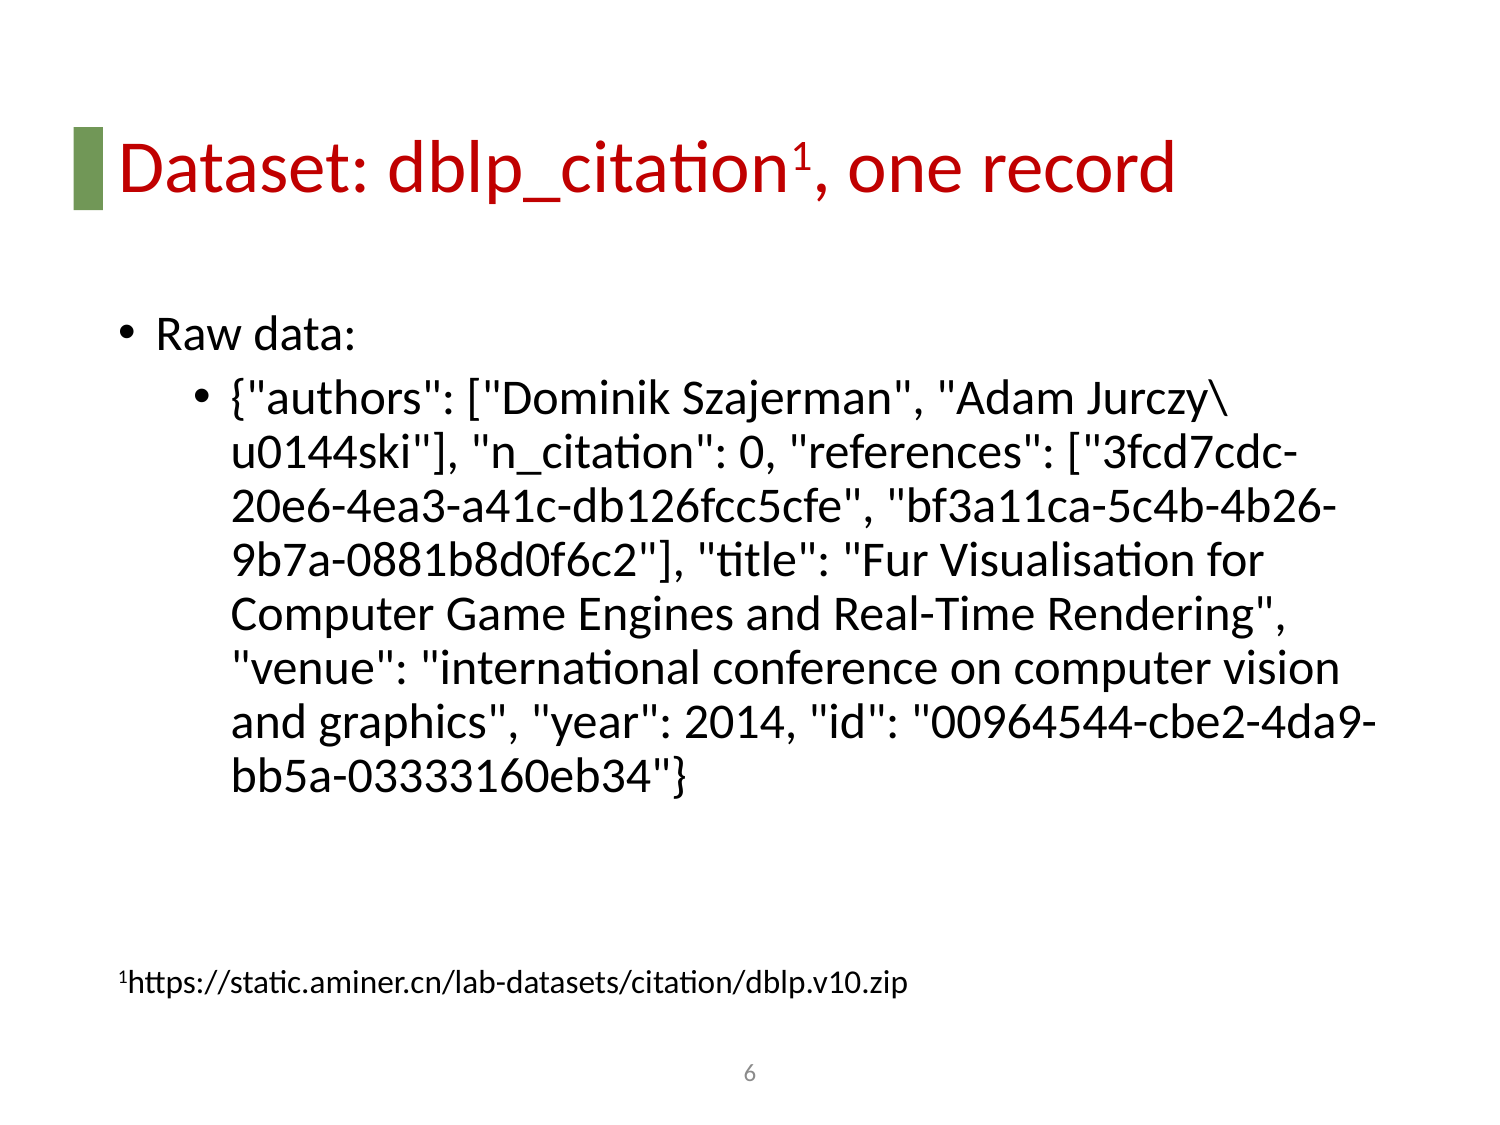

# Dataset: dblp_citation1, one record

Raw data:
{"authors": ["Dominik Szajerman", "Adam Jurczy\u0144ski"], "n_citation": 0, "references": ["3fcd7cdc-20e6-4ea3-a41c-db126fcc5cfe", "bf3a11ca-5c4b-4b26-9b7a-0881b8d0f6c2"], "title": "Fur Visualisation for Computer Game Engines and Real-Time Rendering", "venue": "international conference on computer vision and graphics", "year": 2014, "id": "00964544-cbe2-4da9-bb5a-03333160eb34"}

1https://static.aminer.cn/lab-datasets/citation/dblp.v10.zip
6